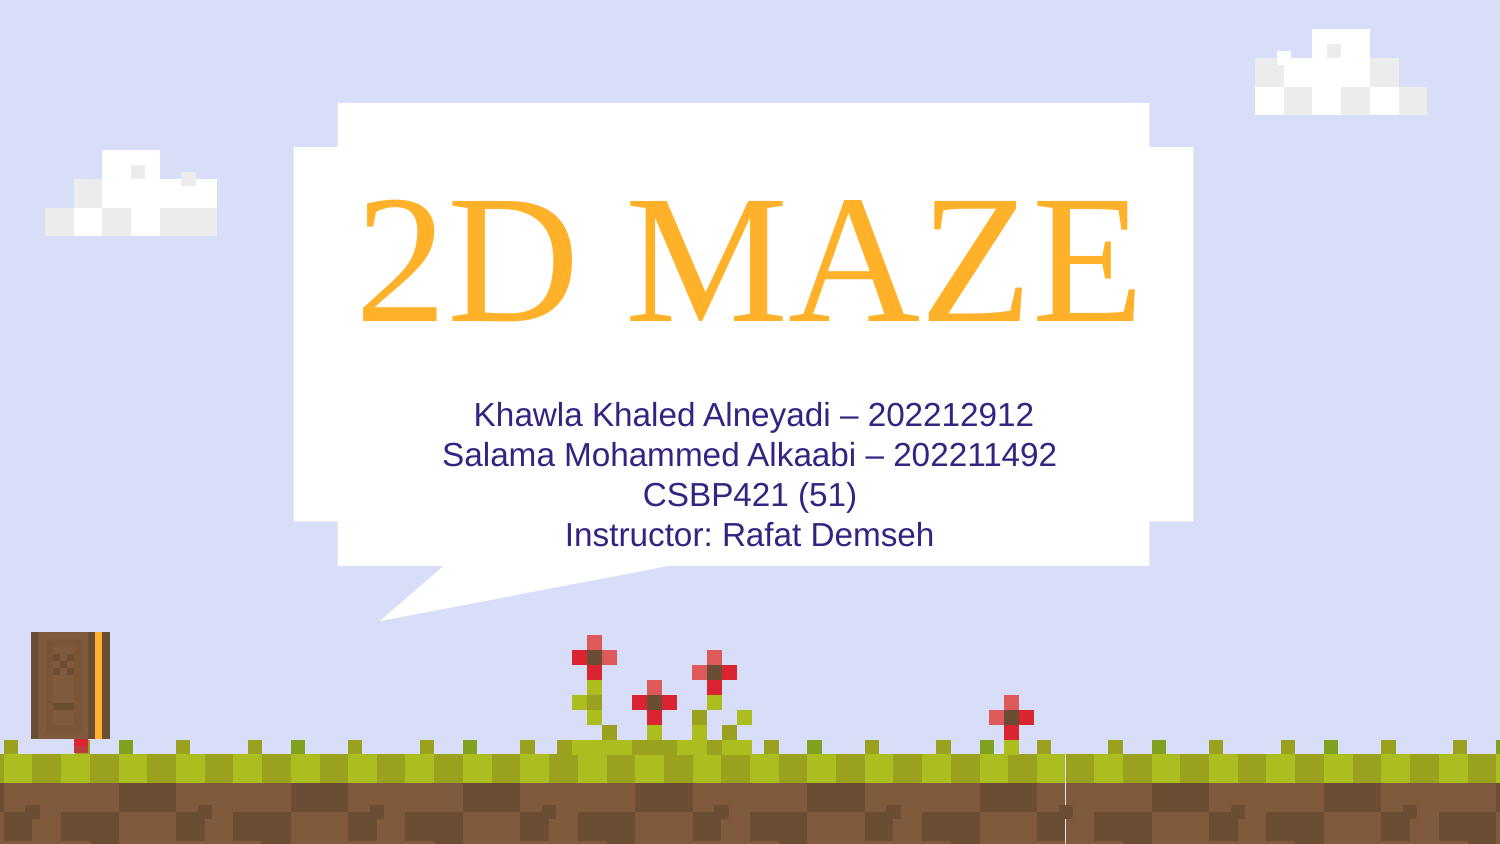

# 2D MAZE
Khawla Khaled Alneyadi – 202212912
Salama Mohammed Alkaabi – 202211492
CSBP421 (51)
Instructor: Rafat Demseh